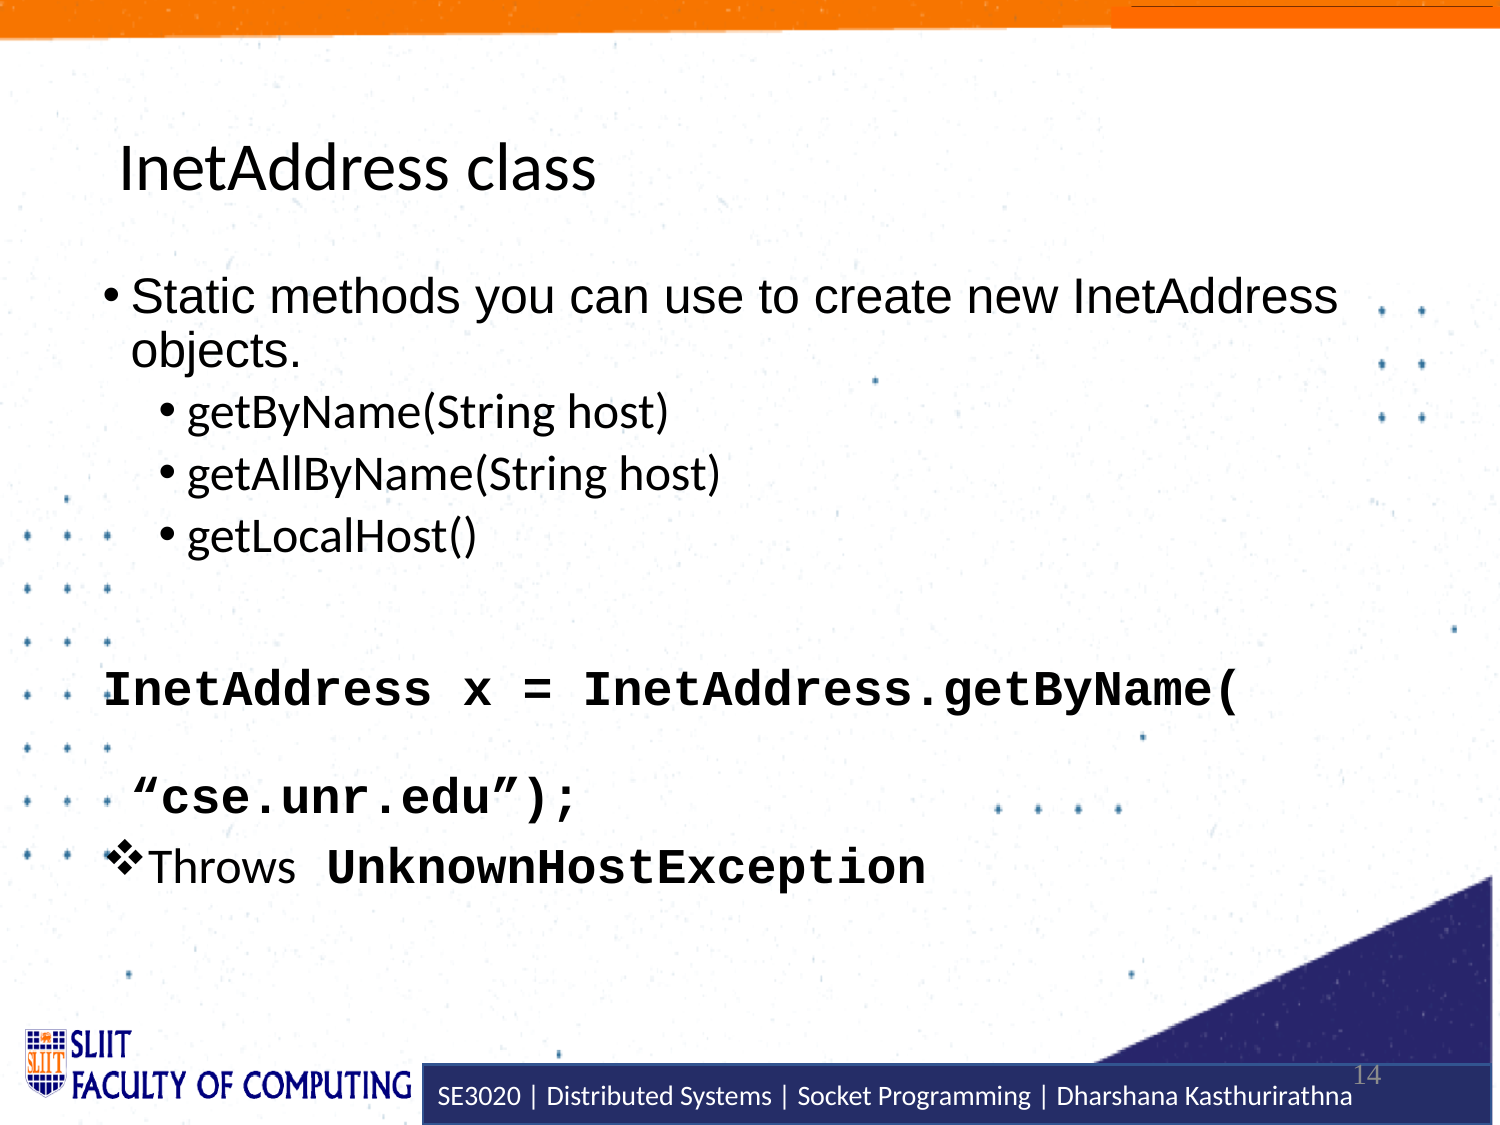

# InetAddress class
Static methods you can use to create new InetAddress objects.
getByName(String host)
getAllByName(String host)
getLocalHost()

InetAddress x = InetAddress.getByName( 						   “cse.unr.edu”);
Throws UnknownHostException

14